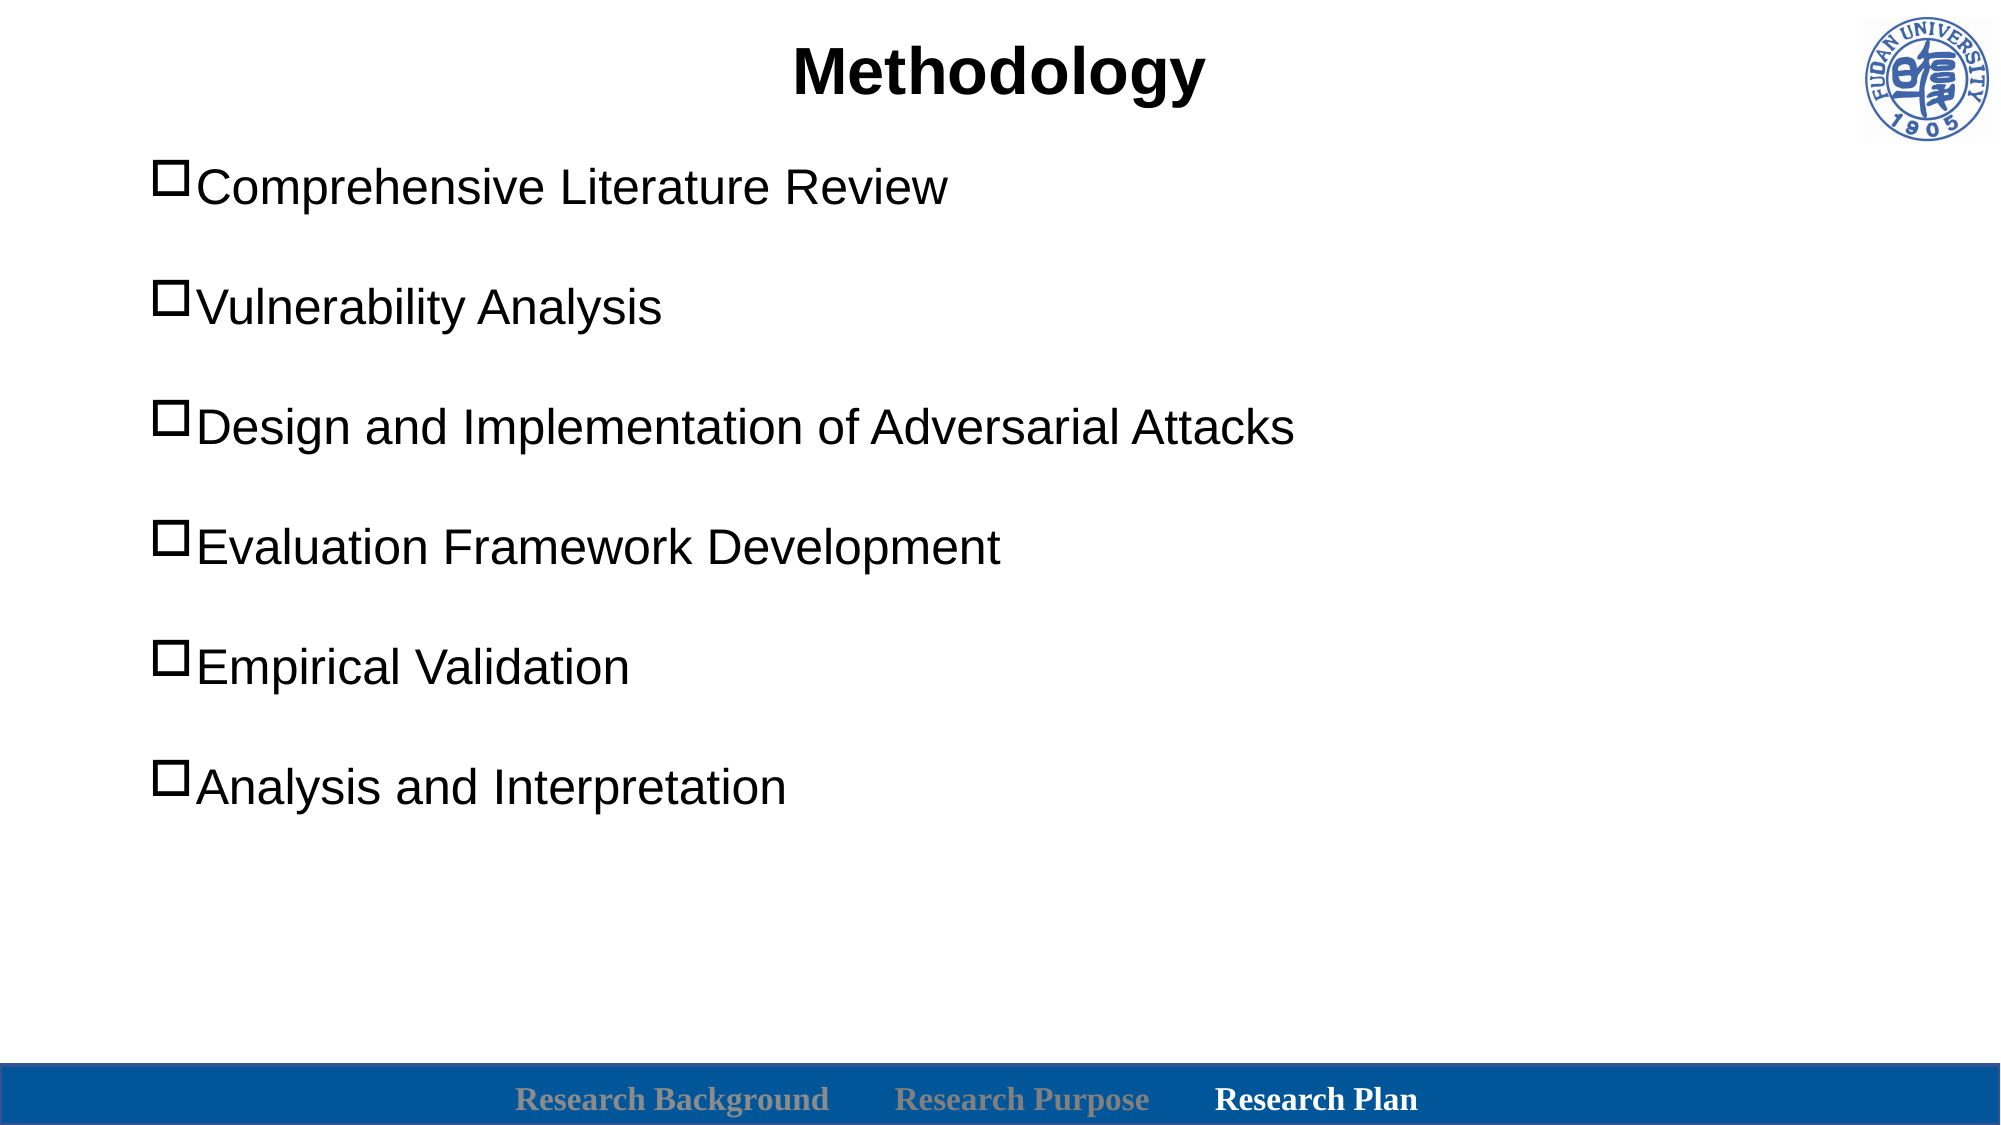

# Methodology
Comprehensive Literature Review

Vulnerability Analysis

Design and Implementation of Adversarial Attacks

Evaluation Framework Development

Empirical Validation

Analysis and Interpretation

Research Background       Research Purpose       Research Plan